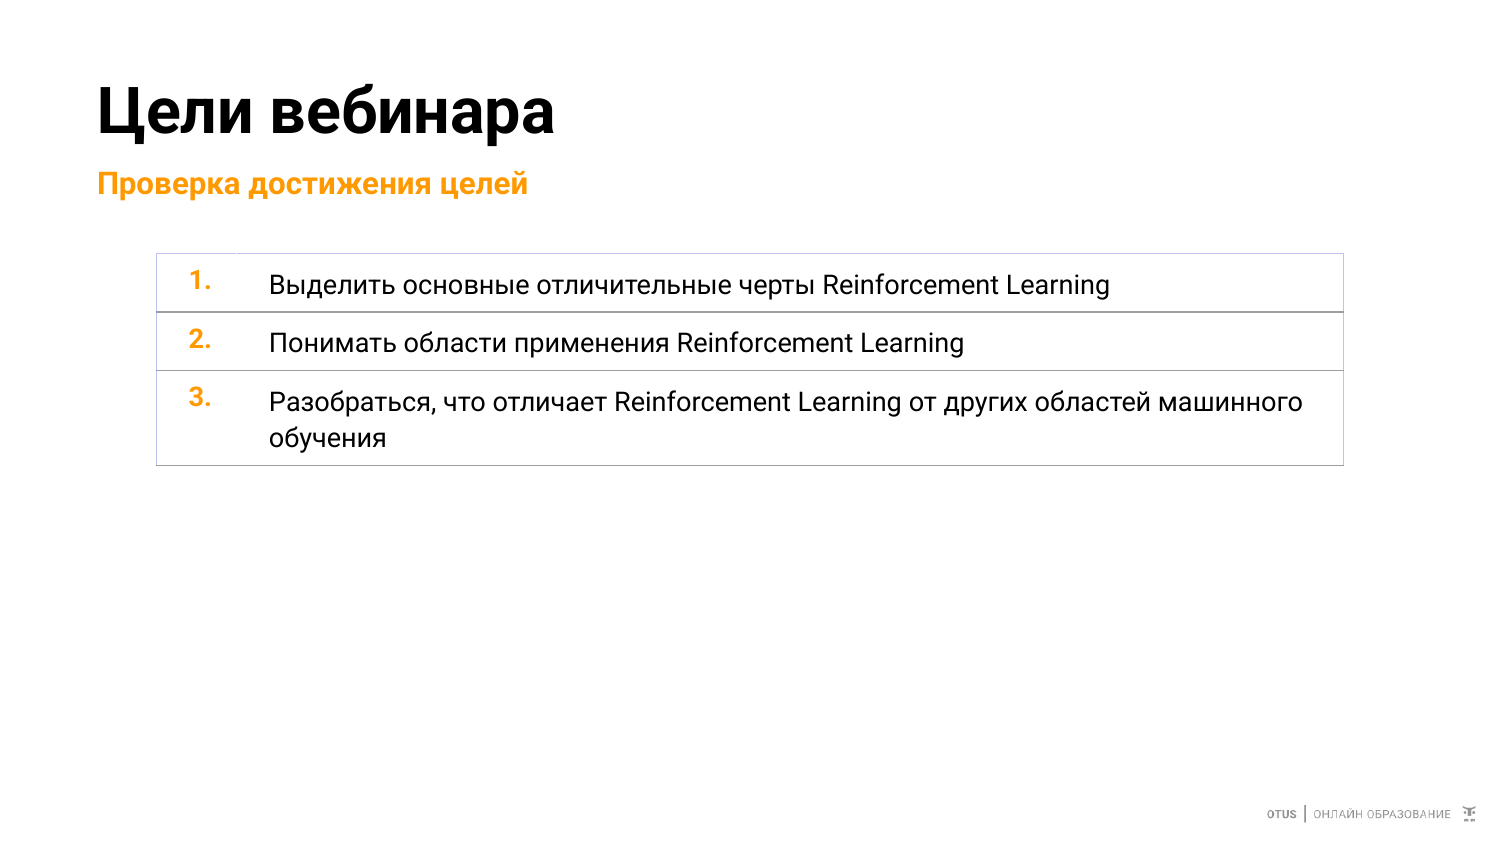

# Цели вебинара
Проверка достижения целей
| 1. | Выделить основные отличительные черты Reinforcement Learning |
| --- | --- |
| 2. | Понимать области применения Reinforcement Learning |
| 3. | Разобраться, что отличает Reinforcement Learning от других областей машинного обучения |